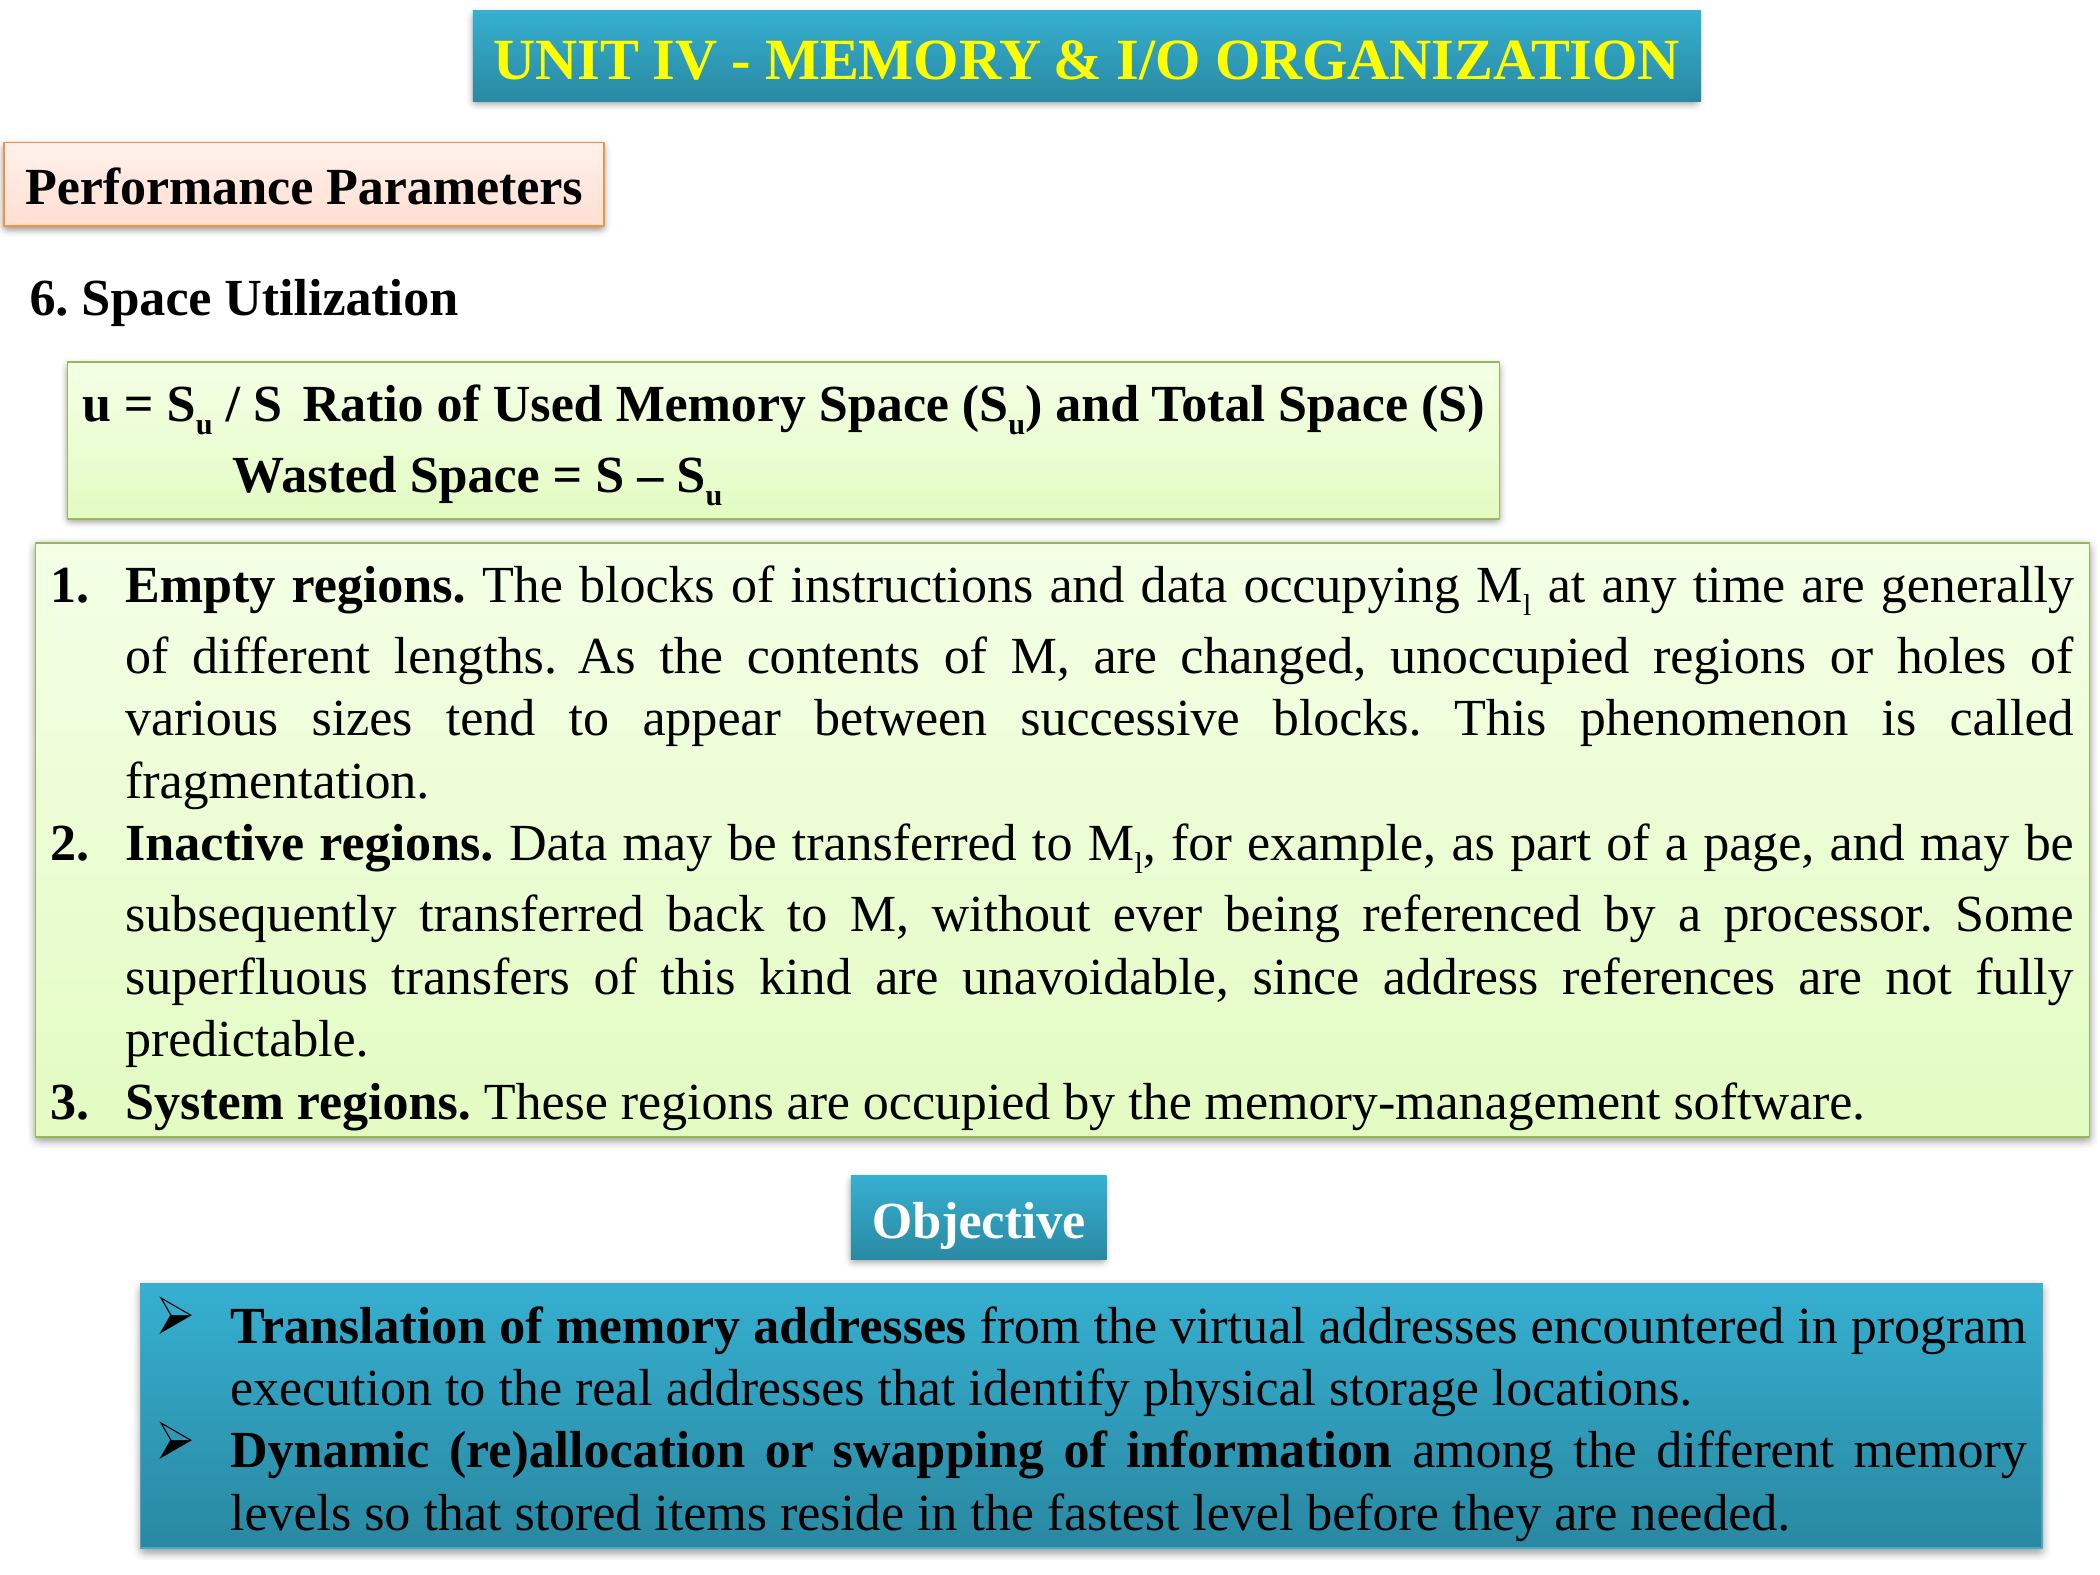

UNIT IV - MEMORY & I/O ORGANIZATION
Performance Parameters
6. Space Utilization
u = Su / S  Ratio of Used Memory Space (Su) and Total Space (S)
	Wasted Space = S – Su
Empty regions. The blocks of instructions and data occupying Ml at any time are generally of different lengths. As the contents of M, are changed, unoccupied regions or holes of various sizes tend to appear between successive blocks. This phenomenon is called fragmentation.
Inactive regions. Data may be transferred to Ml, for example, as part of a page, and may be subsequently transferred back to M, without ever being referenced by a processor. Some superfluous transfers of this kind are unavoidable, since address references are not fully predictable.
System regions. These regions are occupied by the memory-management software.
Objective
Translation of memory addresses from the virtual addresses encountered in program execution to the real addresses that identify physical storage locations.
Dynamic (re)allocation or swapping of information among the different memory levels so that stored items reside in the fastest level before they are needed.